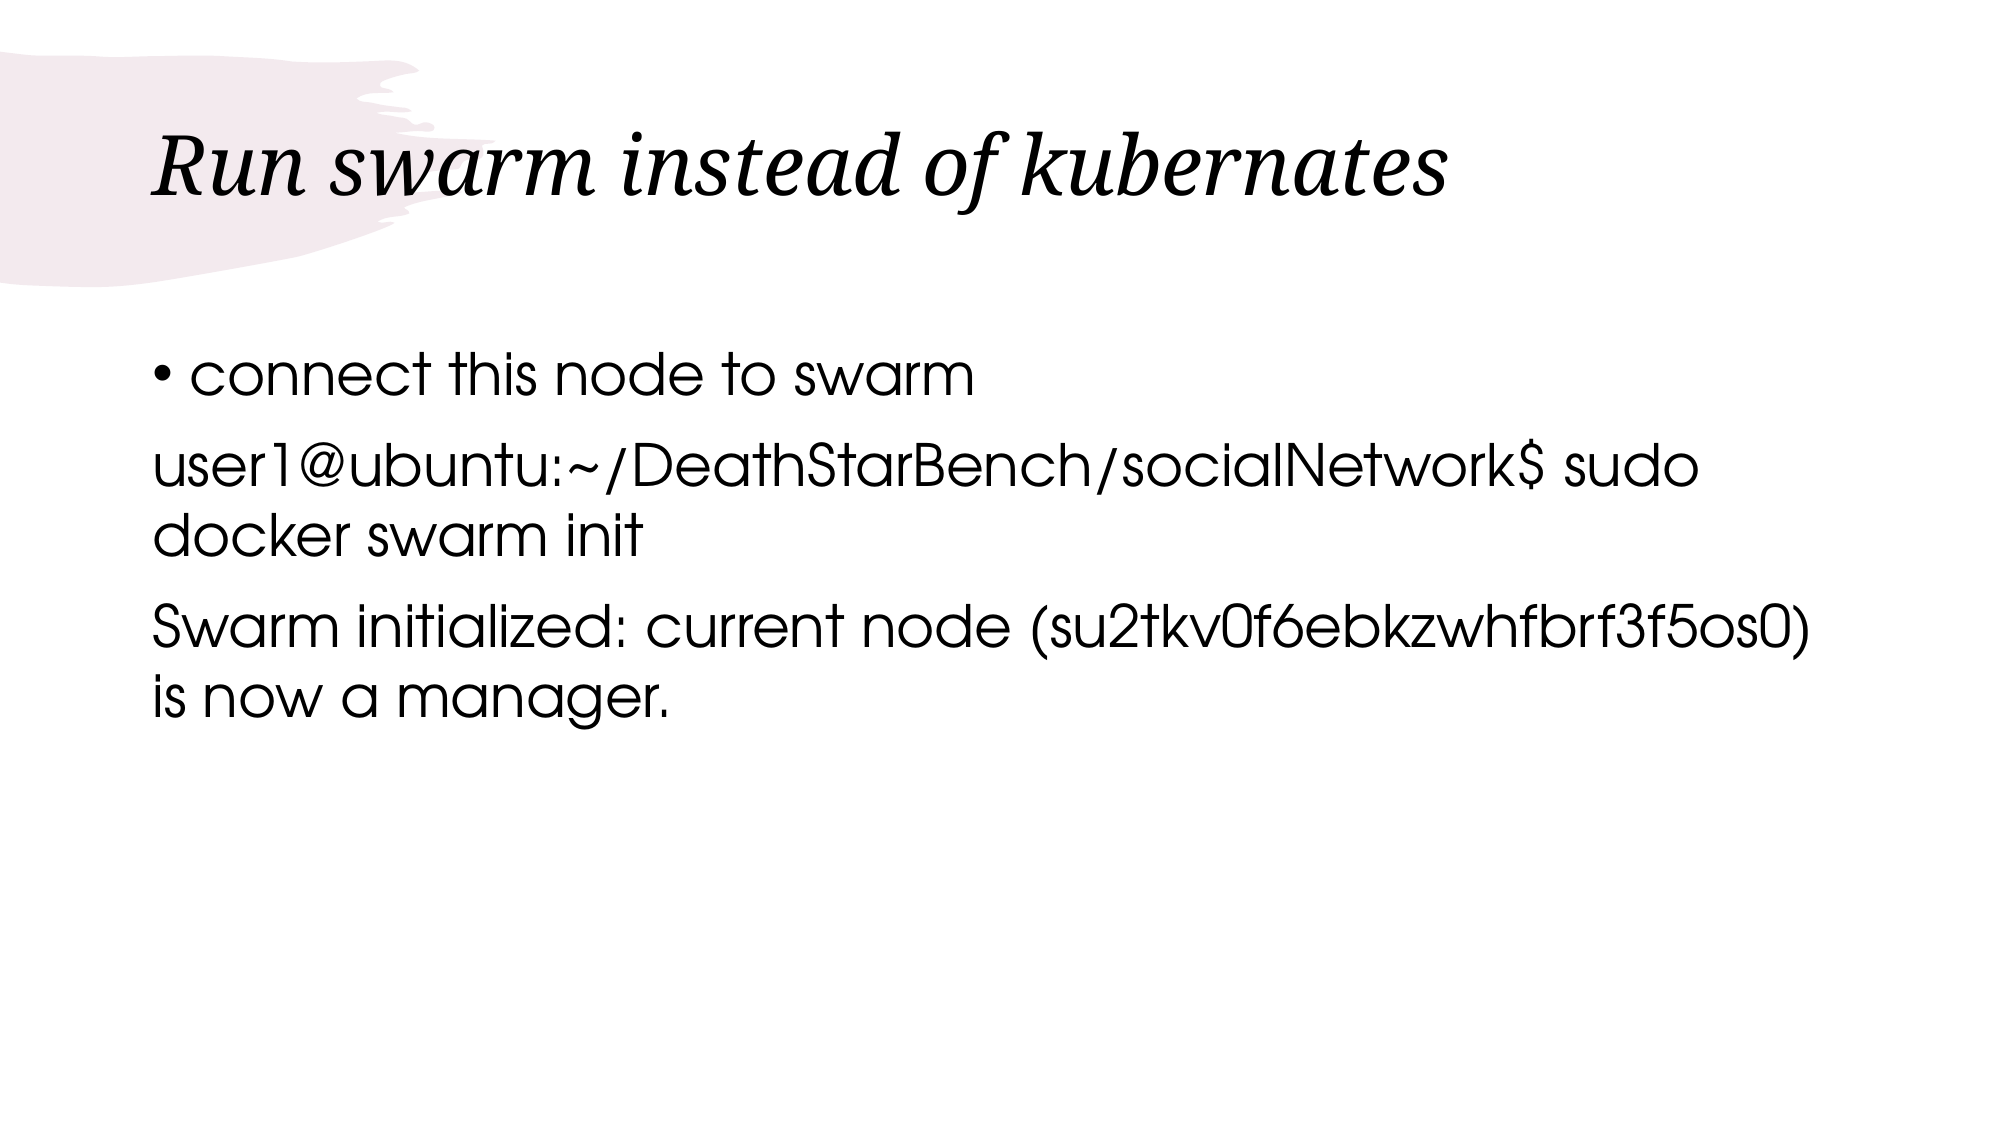

# Run swarm instead of kubernates
connect this node to swarm
user1@ubuntu:~/DeathStarBench/socialNetwork$ sudo docker swarm init
Swarm initialized: current node (su2tkv0f6ebkzwhfbrf3f5os0) is now a manager.